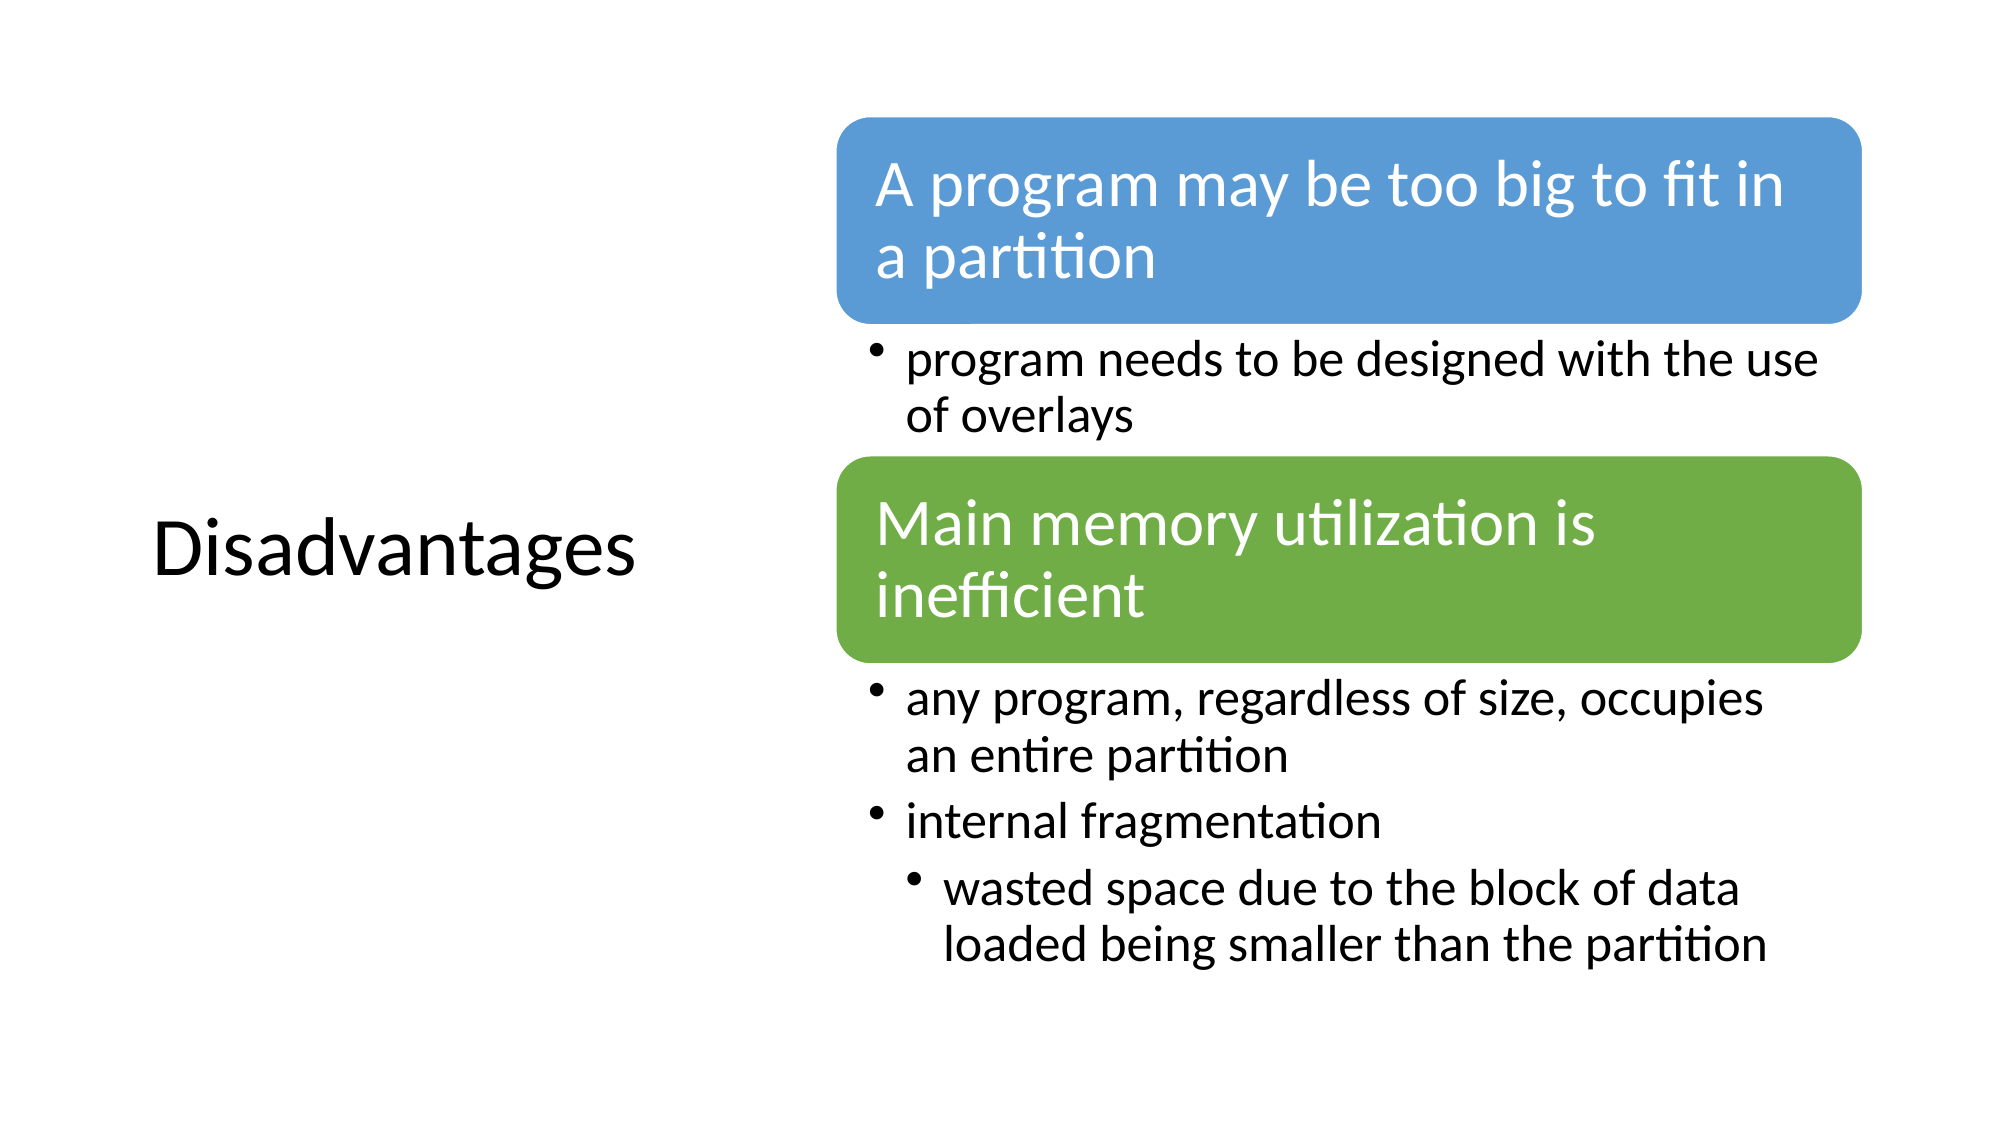

# Disadvantages
A program may be too big to fit in a partition
program needs to be designed with the use of overlays
Main memory utilization is inefficient
any program, regardless of size, occupies an entire partition
internal fragmentation
wasted space due to the block of data loaded being smaller than the partition